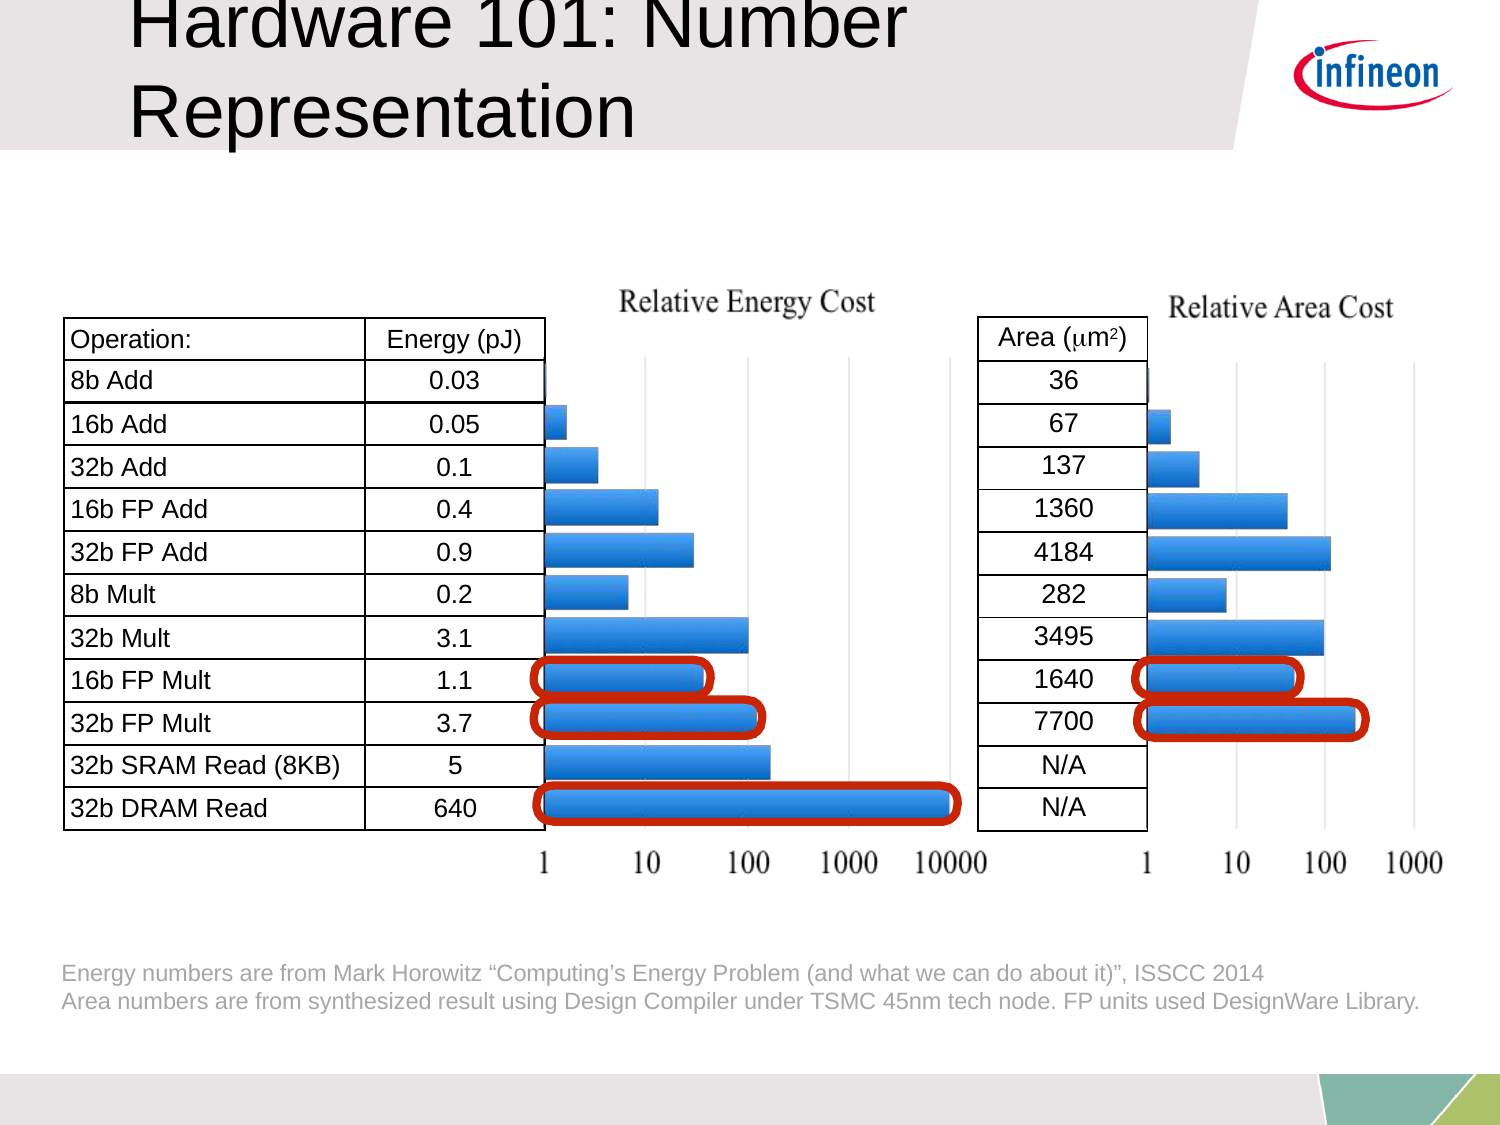

# Hardware 101: Number	Representation

| Area (μm2) |
| --- |
| 36 |
| 67 |
| 137 |
| 1360 |
| 4184 |
| 282 |
| 3495 |
| 1640 |
| 7700 |
| N/A |
| N/A |

Operation:
Energy (pJ)

8b Add
0.03

16b Add
0.05

32b Add
0.1

16b FP Add
0.4

32b FP Add
0.9

8b Mult
0.2

32b Mult
3.1

16b FP Mult
1.1

32b FP Mult
3.7

32b SRAM Read (8KB)
5

32b DRAM Read
640

Energy numbers are from Mark Horowitz “Computing’s Energy Problem (and what we can do about it)”, ISSCC 2014
Area numbers are from synthesized result using Design Compiler under TSMC 45nm tech node. FP units used DesignWare Library.